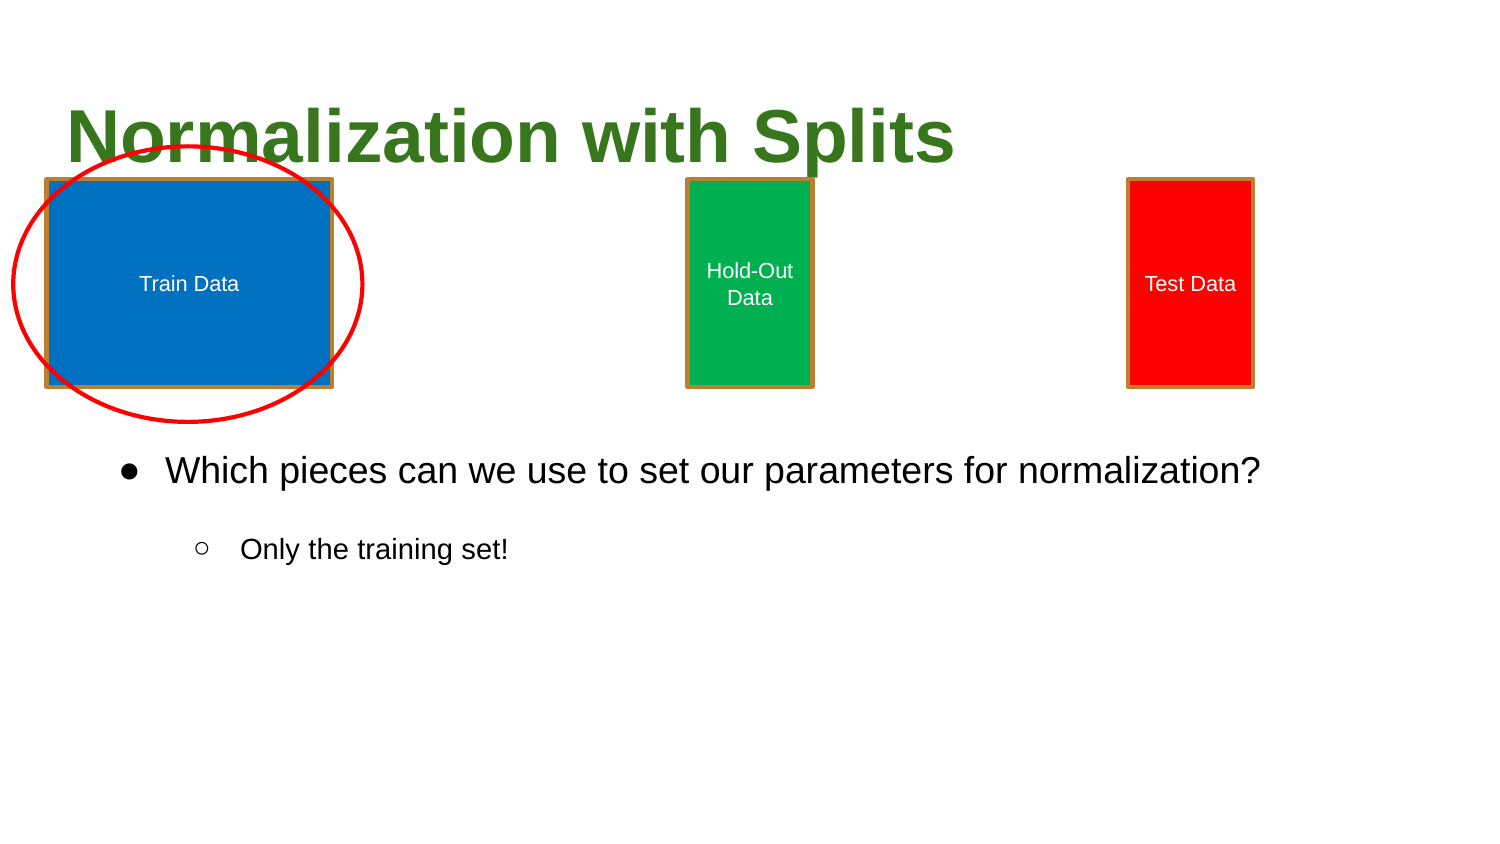

# Normalization with Splits

Train Data
Hold-Out Data
Test Data

Which pieces can we use to set our parameters for normalization?
Only the training set!